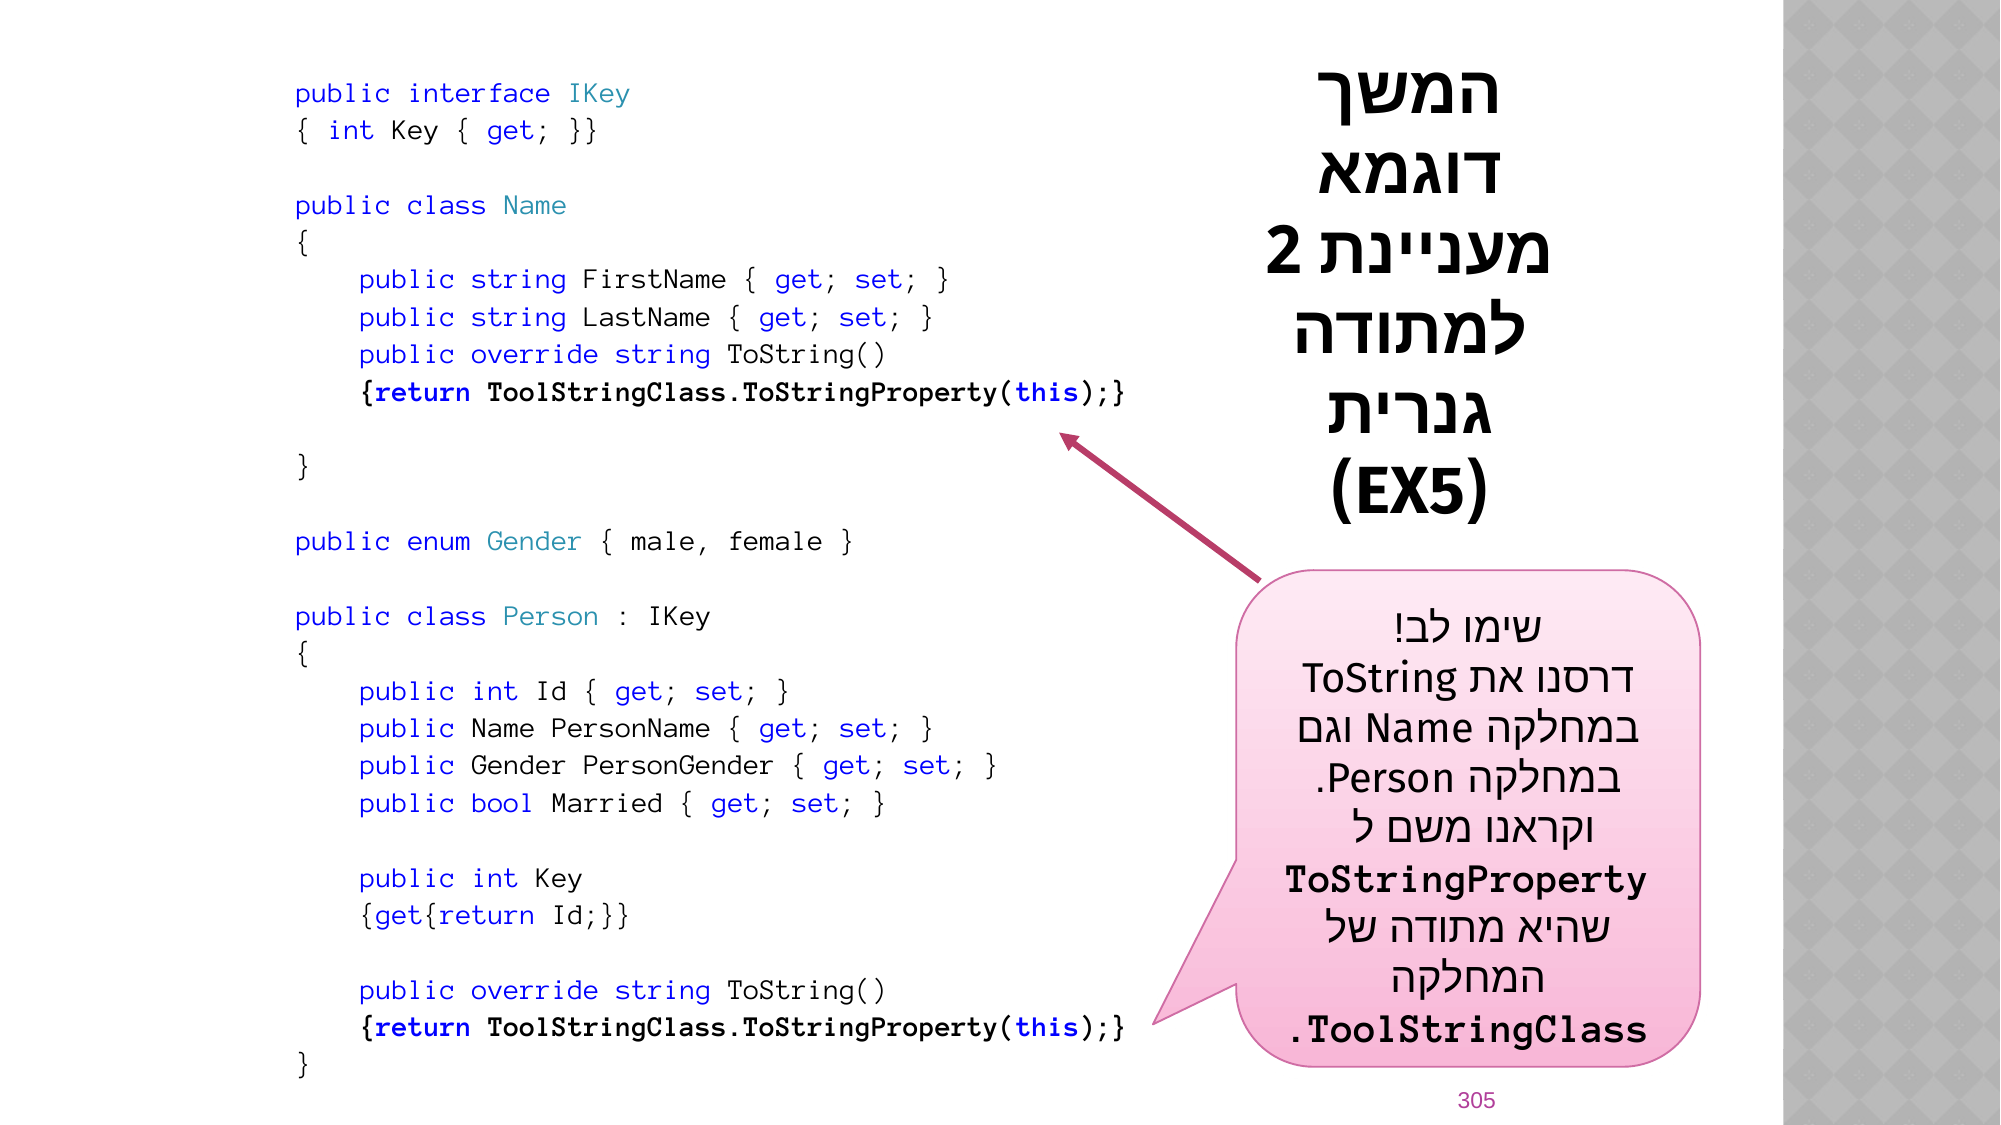

# המשך דוגמא מעניינת 2 למתודה גנרית (Ex5)
public interface IKey
{ int Key { get; }}

public class Name
{
    public string FirstName { get; set; }
    public string LastName { get; set; }
    public override string ToString()
    {return ToolStringClass.ToStringProperty(this);}

}

public enum Gender { male, female }

public class Person : IKey
{
    public int Id { get; set; }
    public Name PersonName { get; set; }
    public Gender PersonGender { get; set; }
    public bool Married { get; set; }

    public int Key
    {get{return Id;}}

    public override string ToString()
    {return ToolStringClass.ToStringProperty(this);}
}
שימו לב!
דרסנו את ToString במחלקה Name וגם במחלקה Person.
וקראנו משם ל
ToStringProperty
שהיא מתודה של המחלקה ToolStringClass.
305